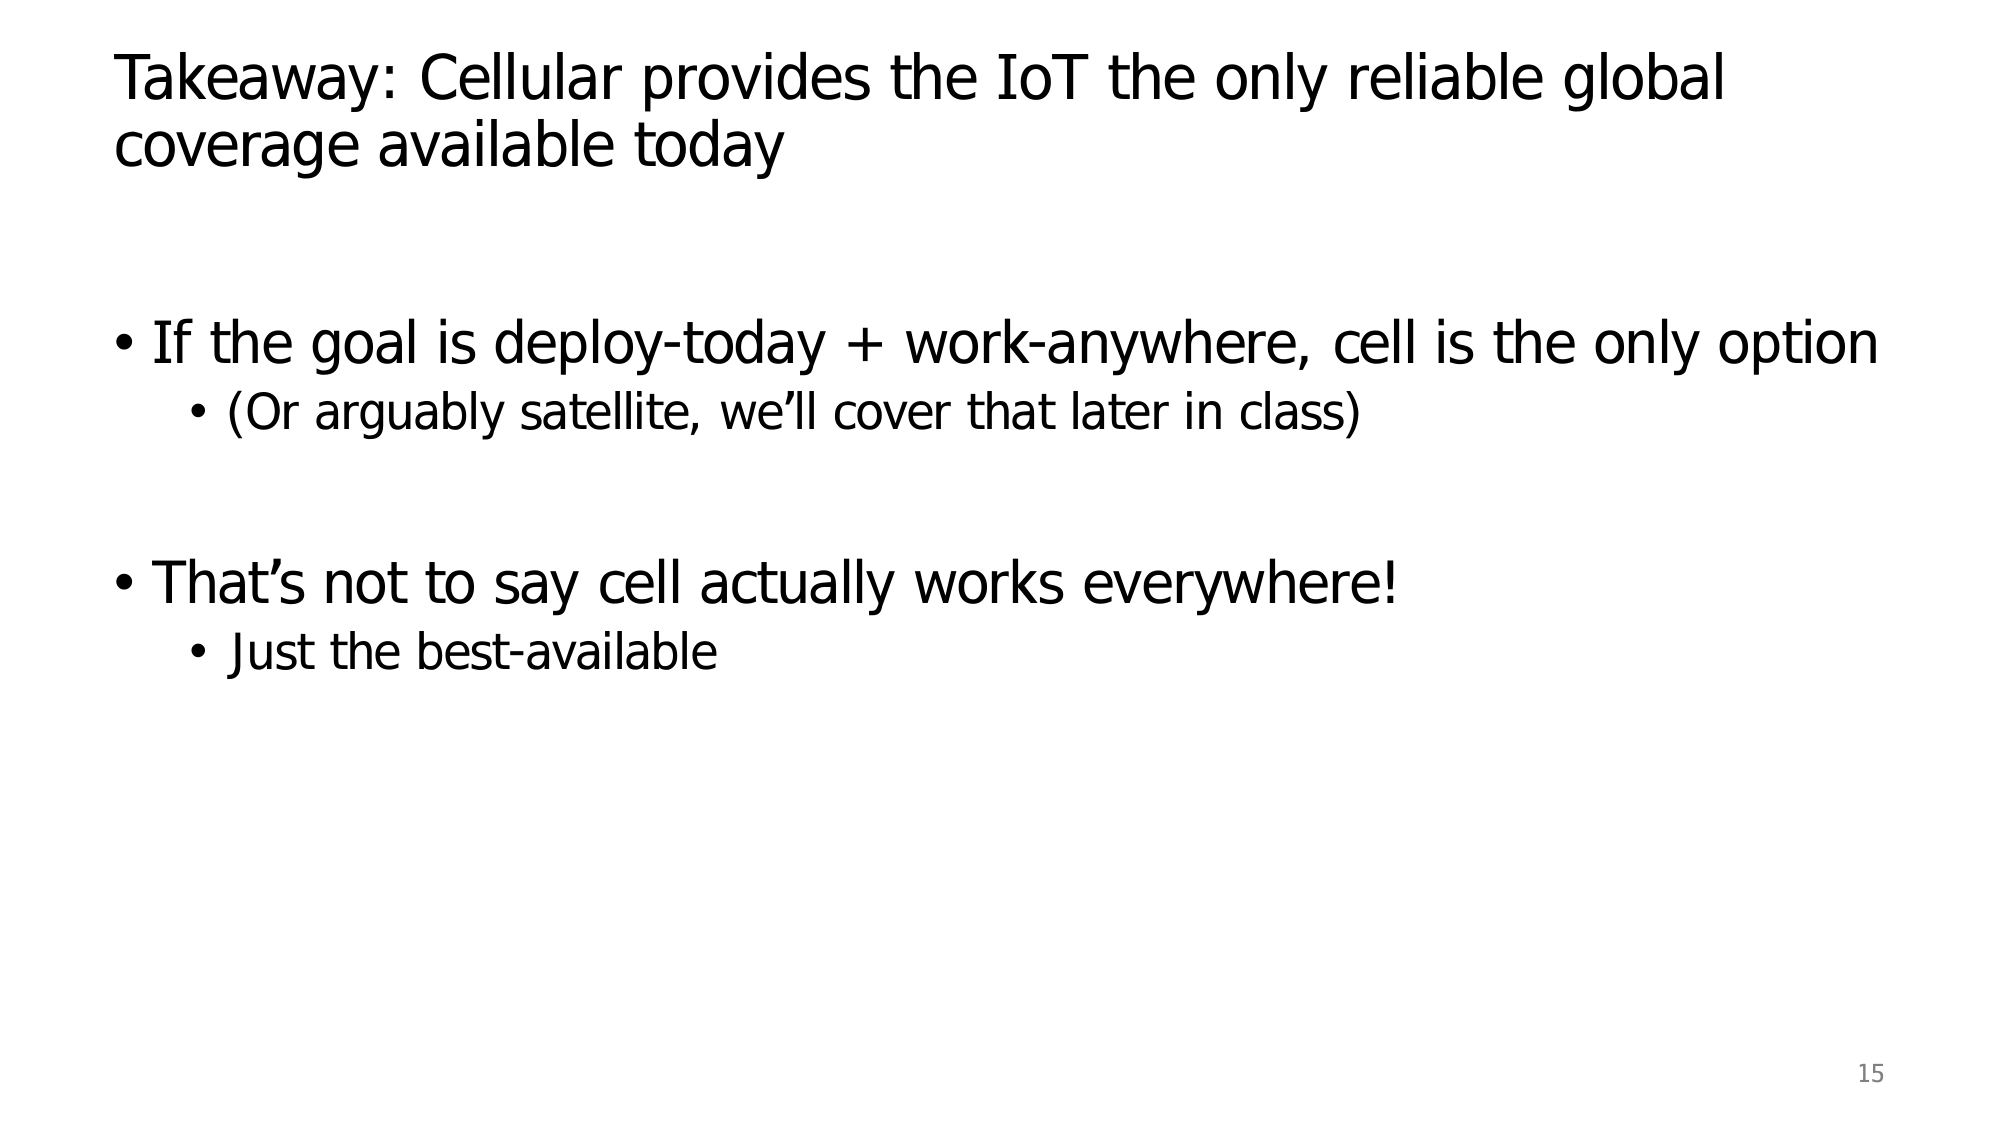

# Takeaway: Cellular provides the IoT the only reliable global coverage available today
If the goal is deploy-today + work-anywhere, cell is the only option
(Or arguably satellite, we’ll cover that later in class)

That’s not to say cell actually works everywhere!
Just the best-available

15